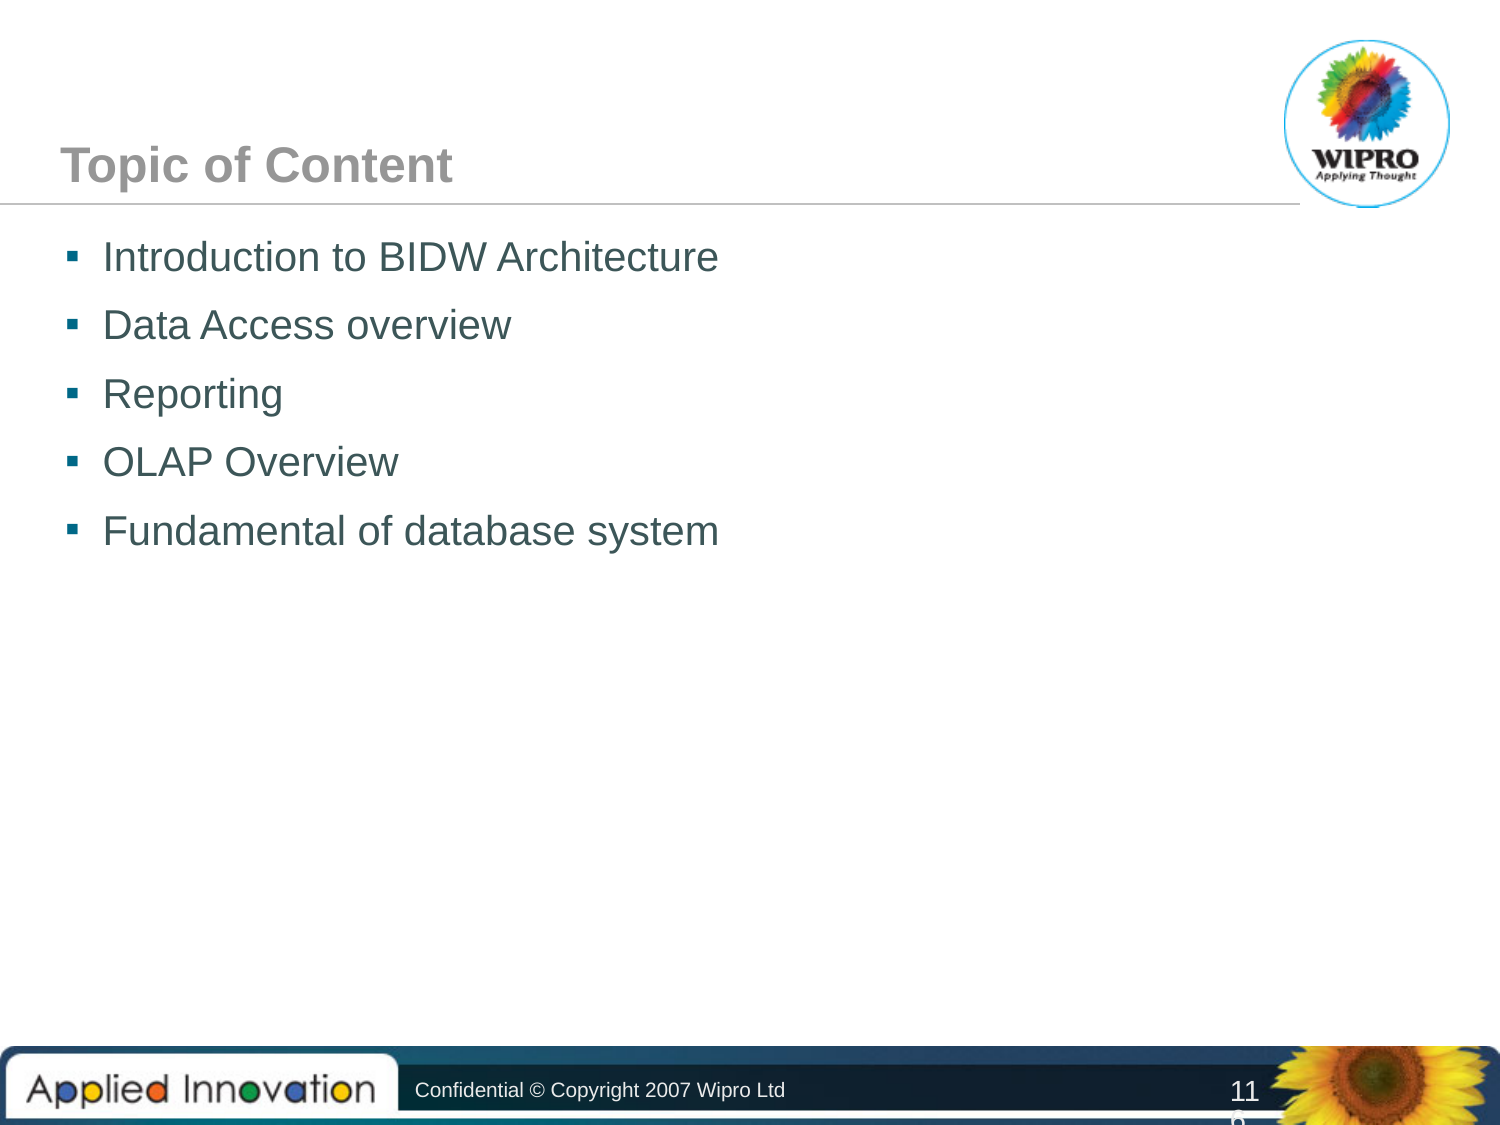

Topic of Content
Introduction to BIDW Architecture
Data Access overview
Reporting
OLAP Overview
Fundamental of database system
Confidential © Copyright 2007 Wipro Ltd